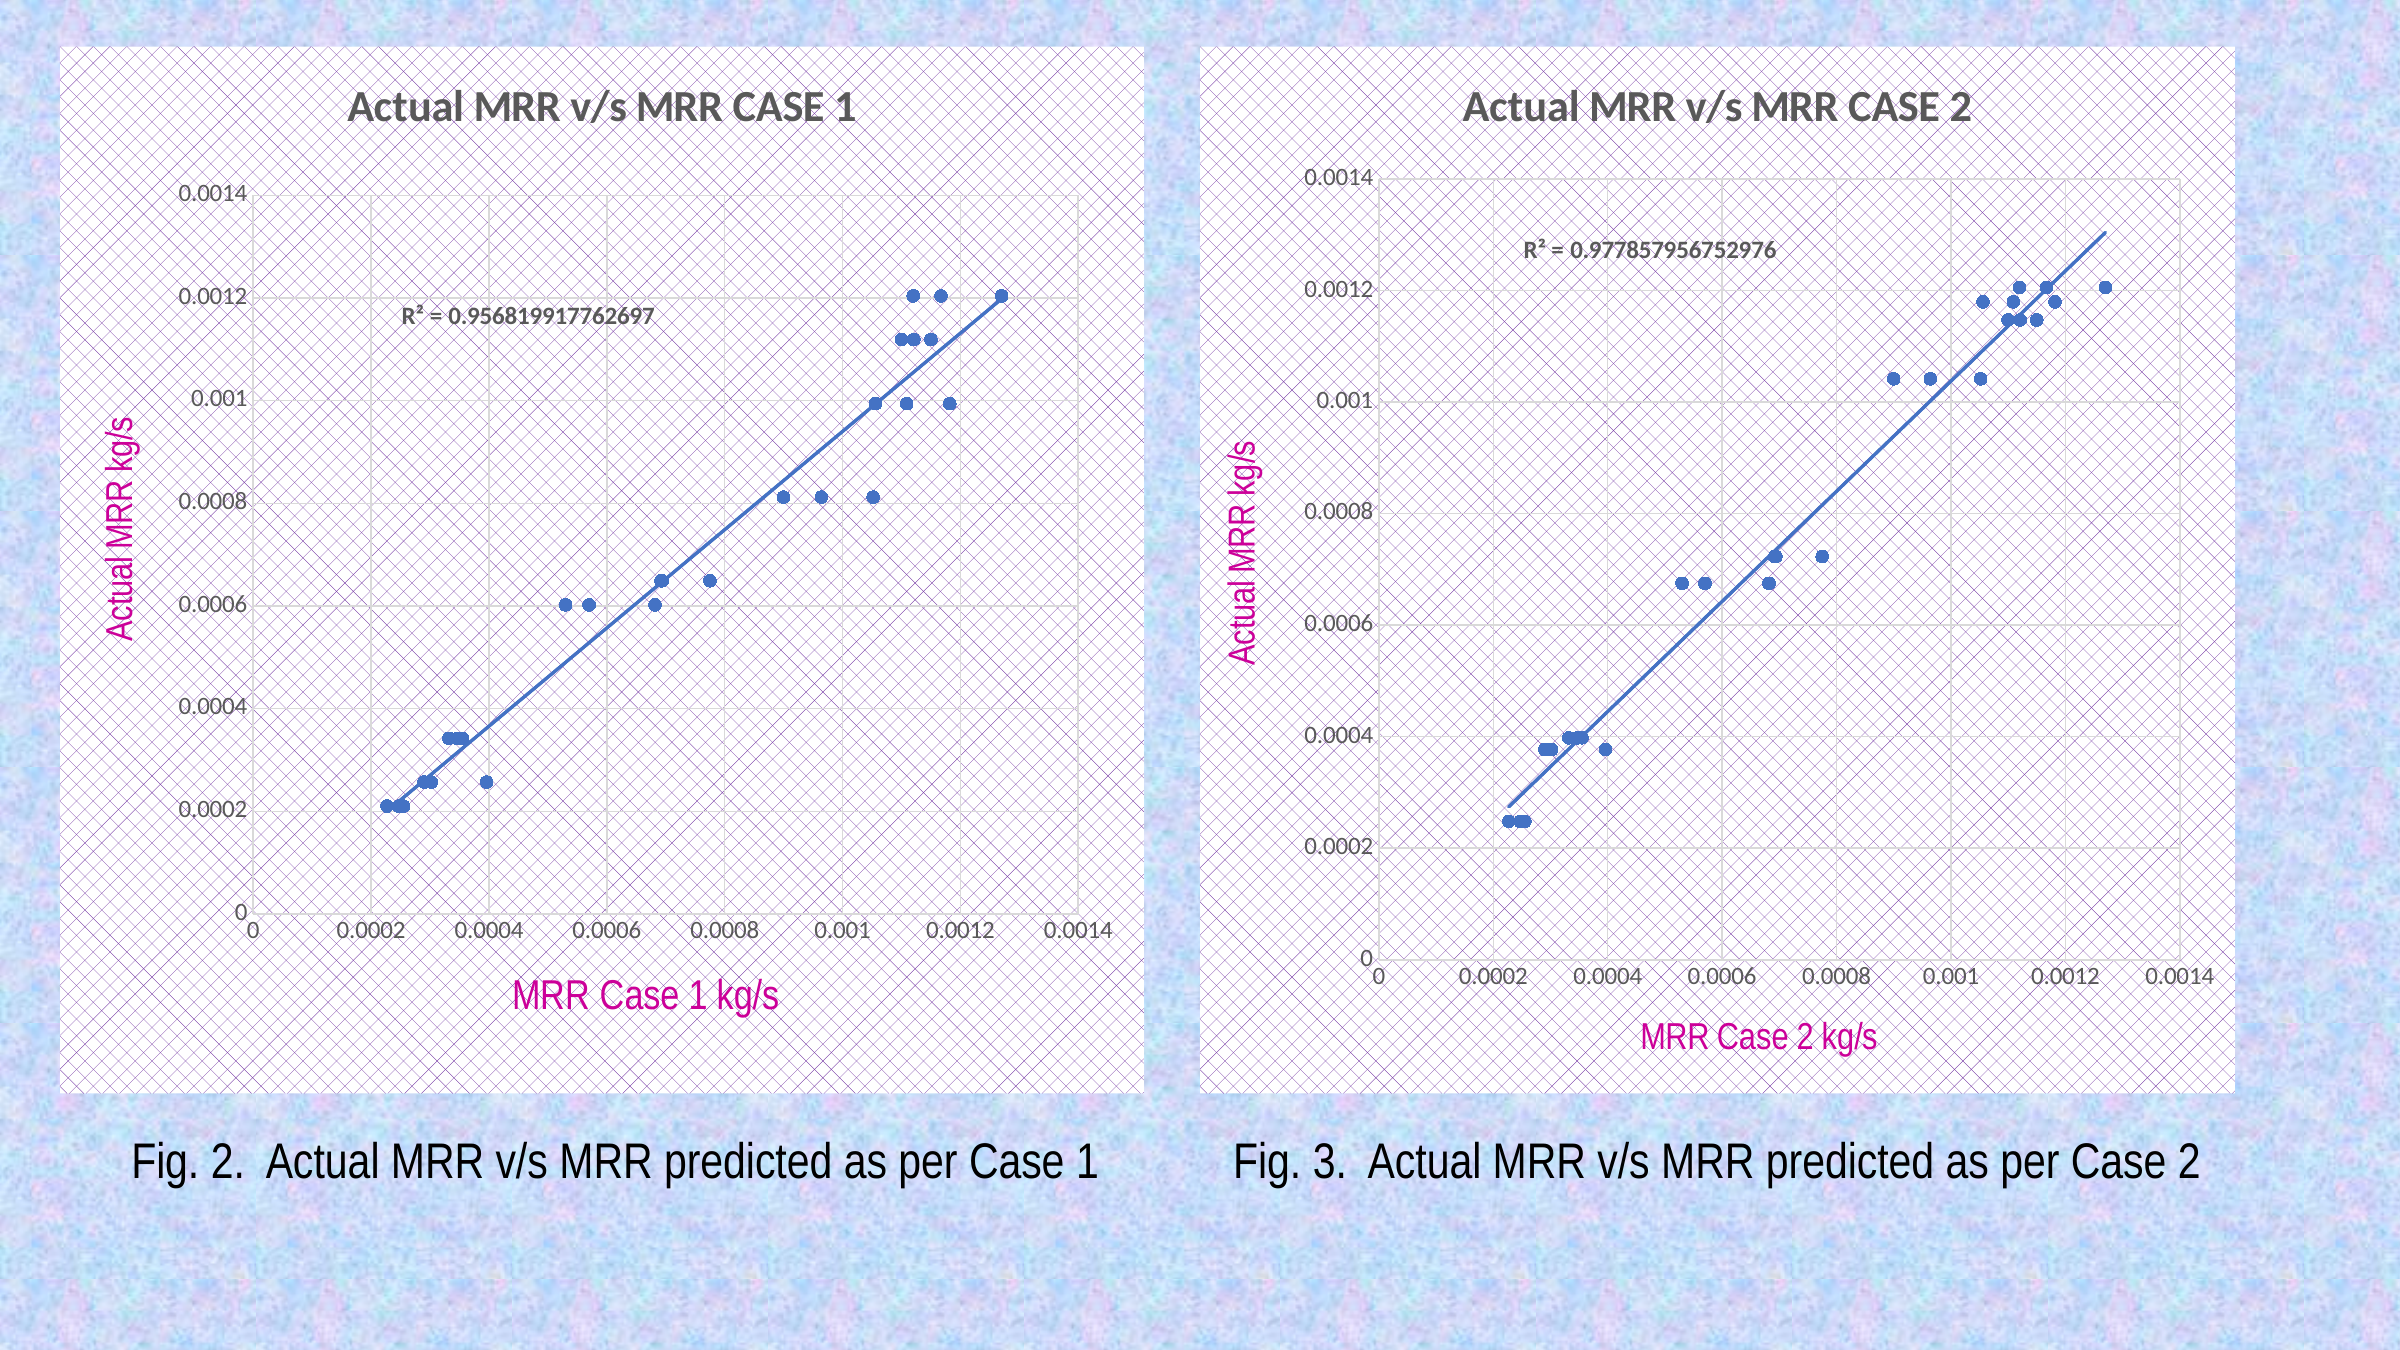

### Chart: Actual MRR v/s MRR CASE 1

| Category |  |
|---|---|

### Chart: Actual MRR v/s MRR CASE 2

| Category |  |
|---|---|
Fig. 3.  Actual MRR v/s MRR predicted as per Case 2
Fig. 2.  Actual MRR v/s MRR predicted as per Case 1